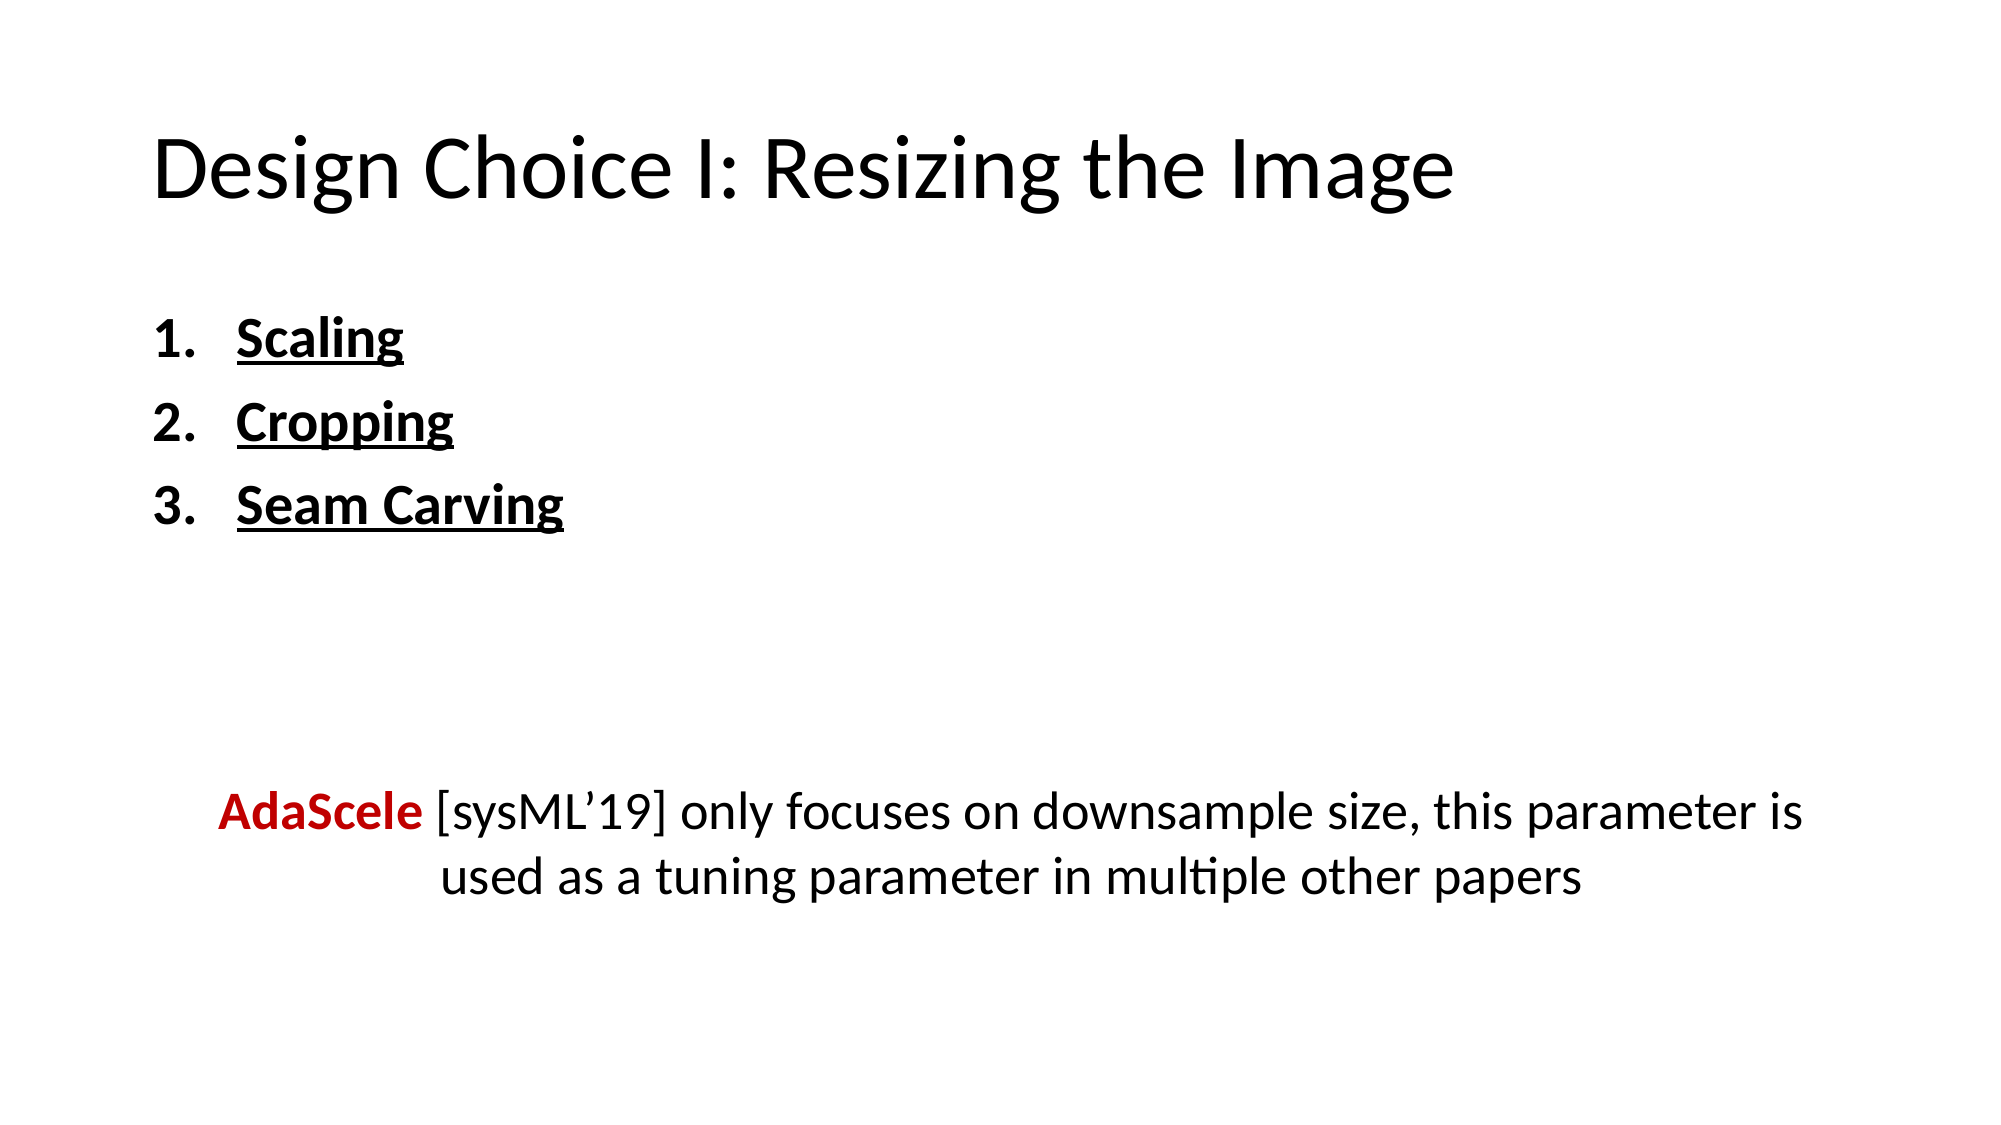

# Design Choice I: Resizing the Image
Scaling
Cropping
Seam Carving
AdaScele [sysML’19] only focuses on downsample size, this parameter is used as a tuning parameter in multiple other papers